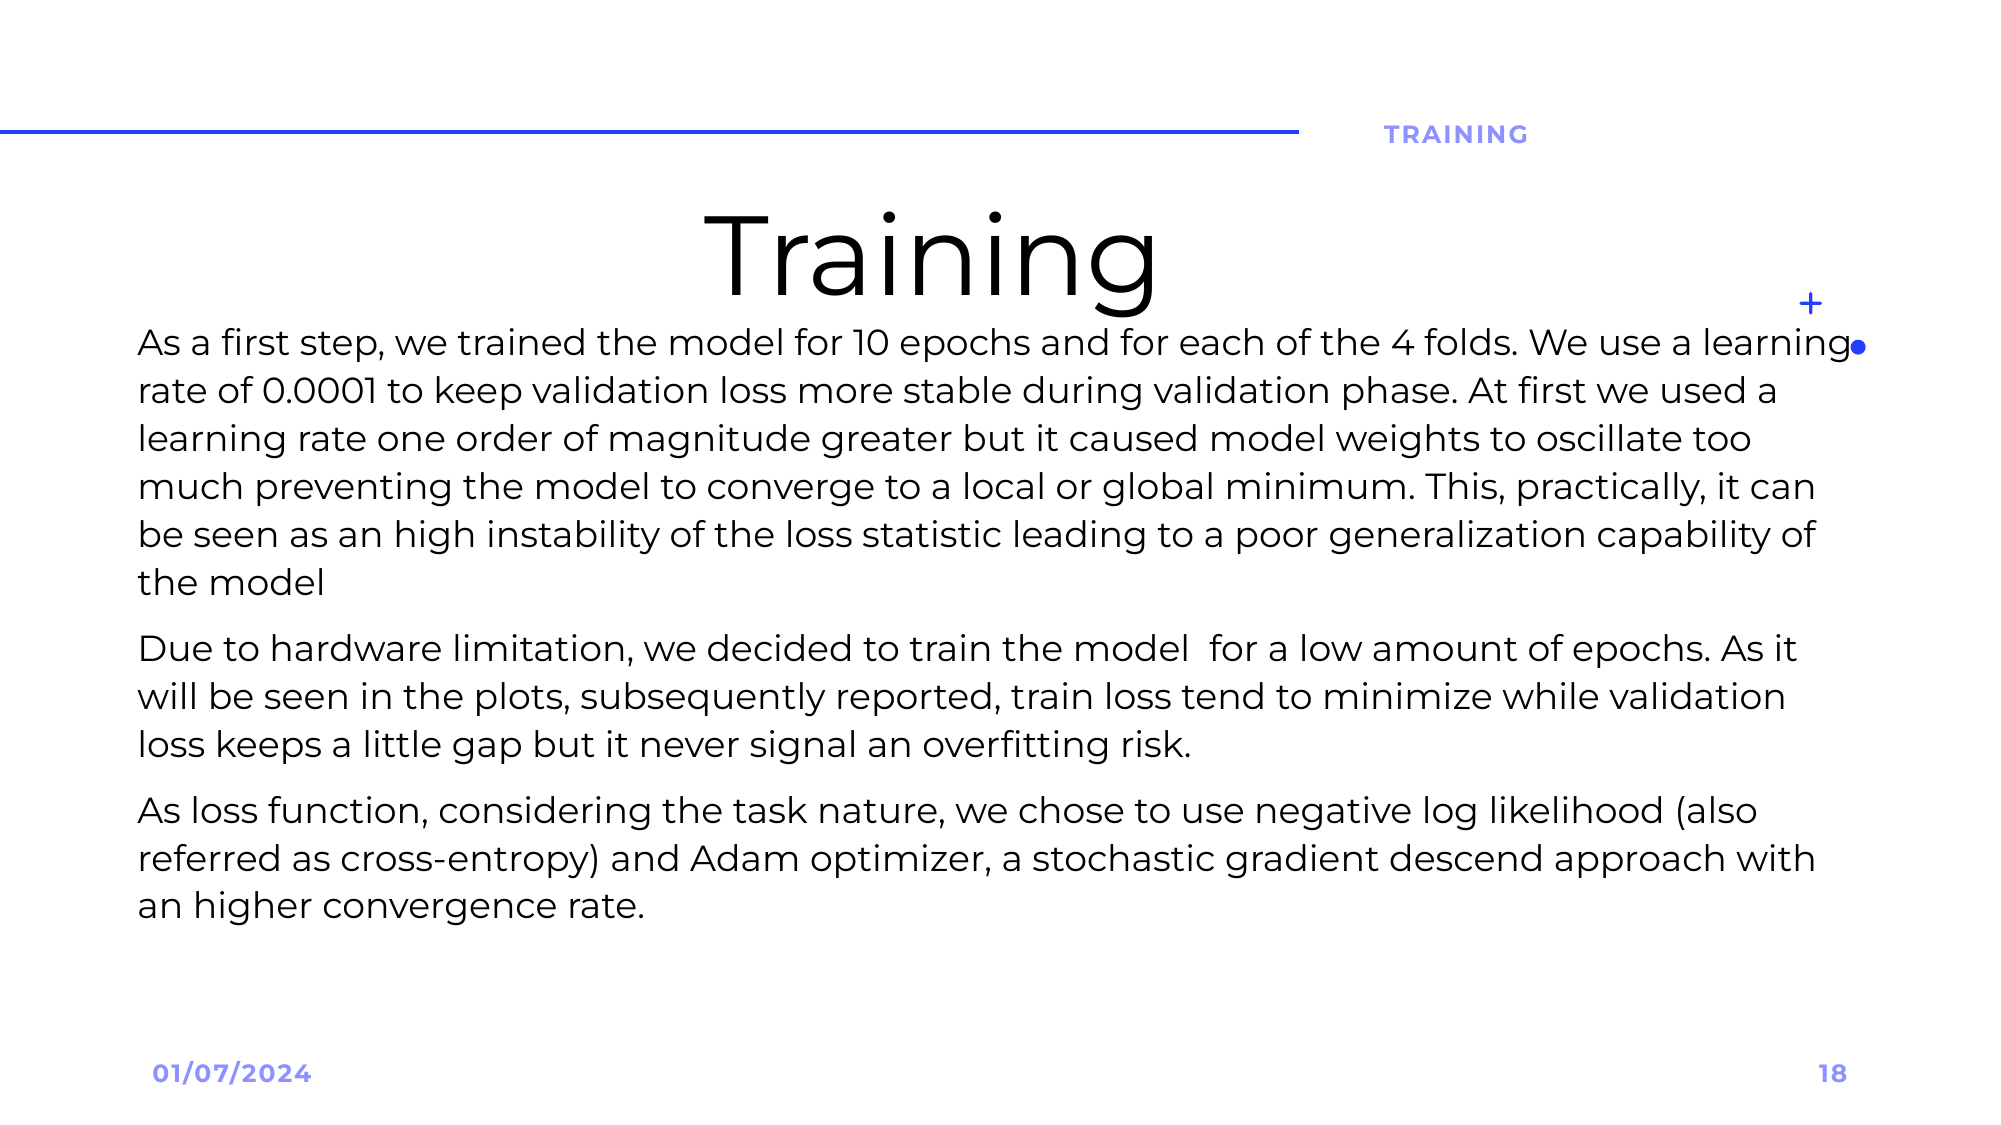

Training
# Training
As a first step, we trained the model for 10 epochs and for each of the 4 folds. We use a learning rate of 0.0001 to keep validation loss more stable during validation phase. At first we used a learning rate one order of magnitude greater but it caused model weights to oscillate too much preventing the model to converge to a local or global minimum. This, practically, it can be seen as an high instability of the loss statistic leading to a poor generalization capability of the model
Due to hardware limitation, we decided to train the model  for a low amount of epochs. As it will be seen in the plots, subsequently reported, train loss tend to minimize while validation loss keeps a little gap but it never signal an overfitting risk.
As loss function, considering the task nature, we chose to use negative log likelihood (also referred as cross-entropy) and Adam optimizer, a stochastic gradient descend approach with an higher convergence rate.
01/07/2024
18